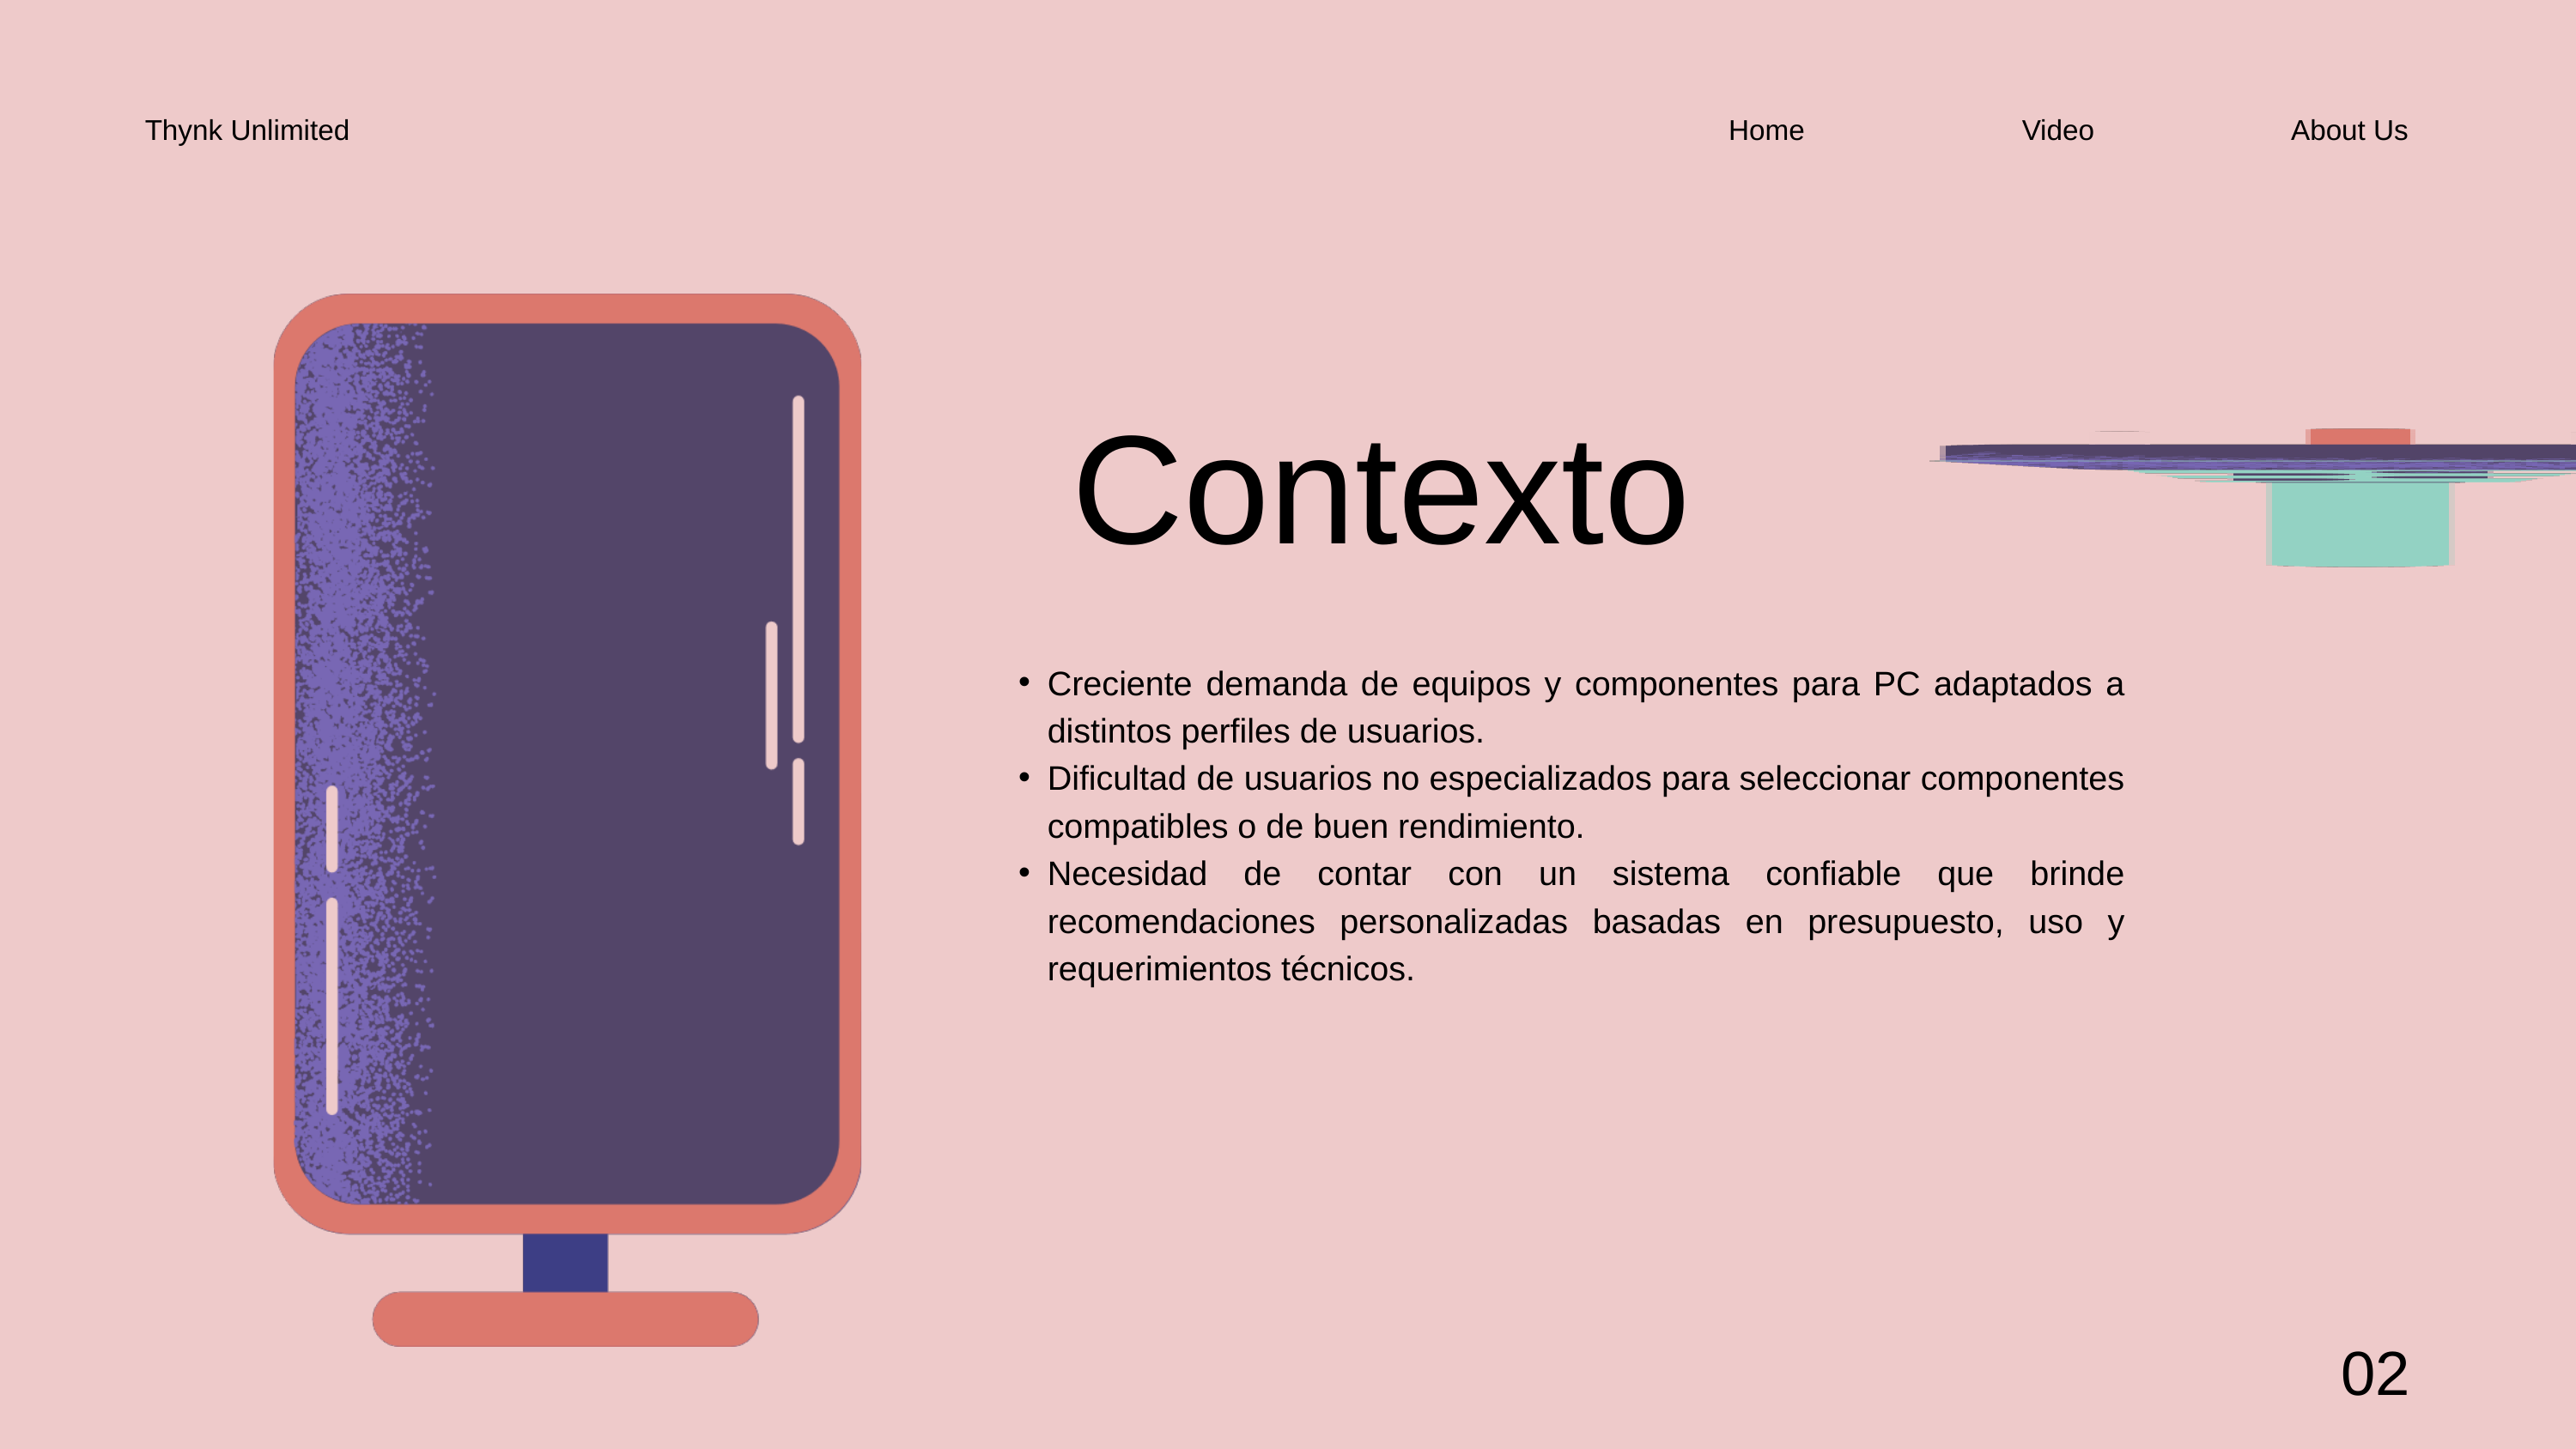

Thynk Unlimited
Home
Video
About Us

Contexto

Creciente demanda de equipos y componentes para PC adaptados a distintos perfiles de usuarios.
Dificultad de usuarios no especializados para seleccionar componentes compatibles o de buen rendimiento.
Necesidad de contar con un sistema confiable que brinde recomendaciones personalizadas basadas en presupuesto, uso y requerimientos técnicos.

02